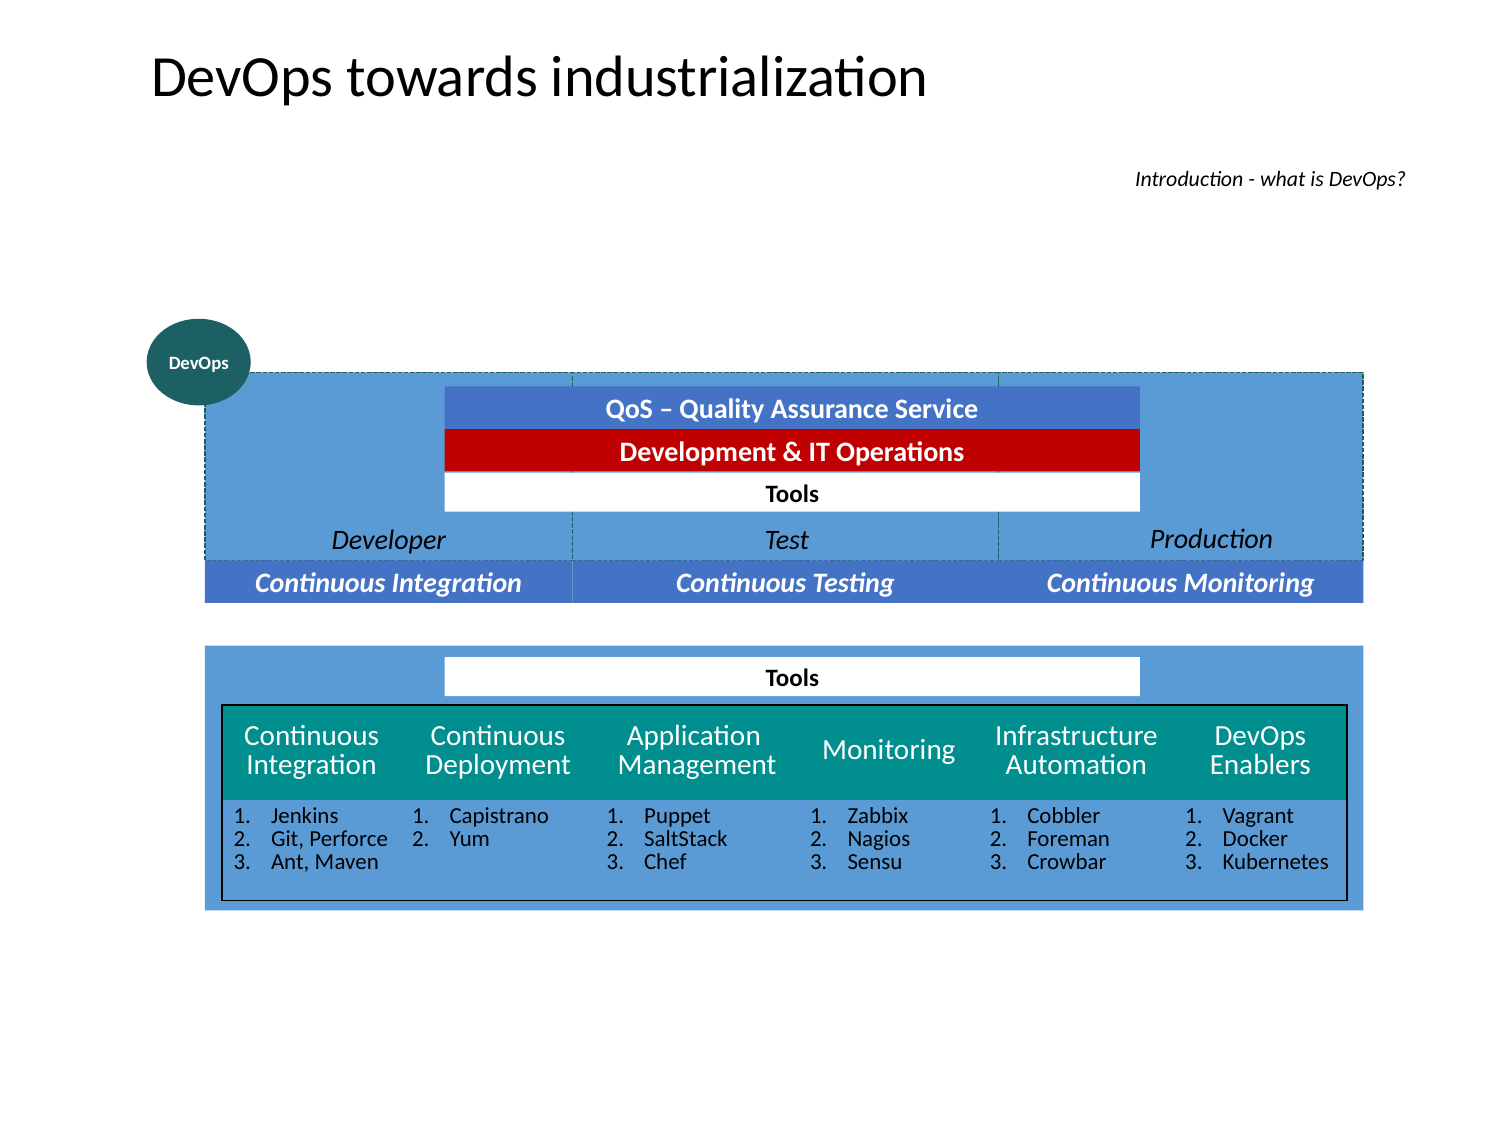

DevOps towards industrialization

Introduction - what is DevOps?

DevOps

QoS – Quality Assurance Service
Development & IT Operations
Tools

Production
Test
Developer
Continuous Integration
Continuous Testing
Continuous Monitoring

Tools
| Continuous Integration | Continuous Deployment | Application Management | Monitoring | Infrastructure Automation | DevOps Enablers |
| --- | --- | --- | --- | --- | --- |
| Jenkins Git, Perforce Ant, Maven | Capistrano Yum | Puppet SaltStack Chef | Zabbix Nagios Sensu | Cobbler Foreman Crowbar | Vagrant Docker Kubernetes |